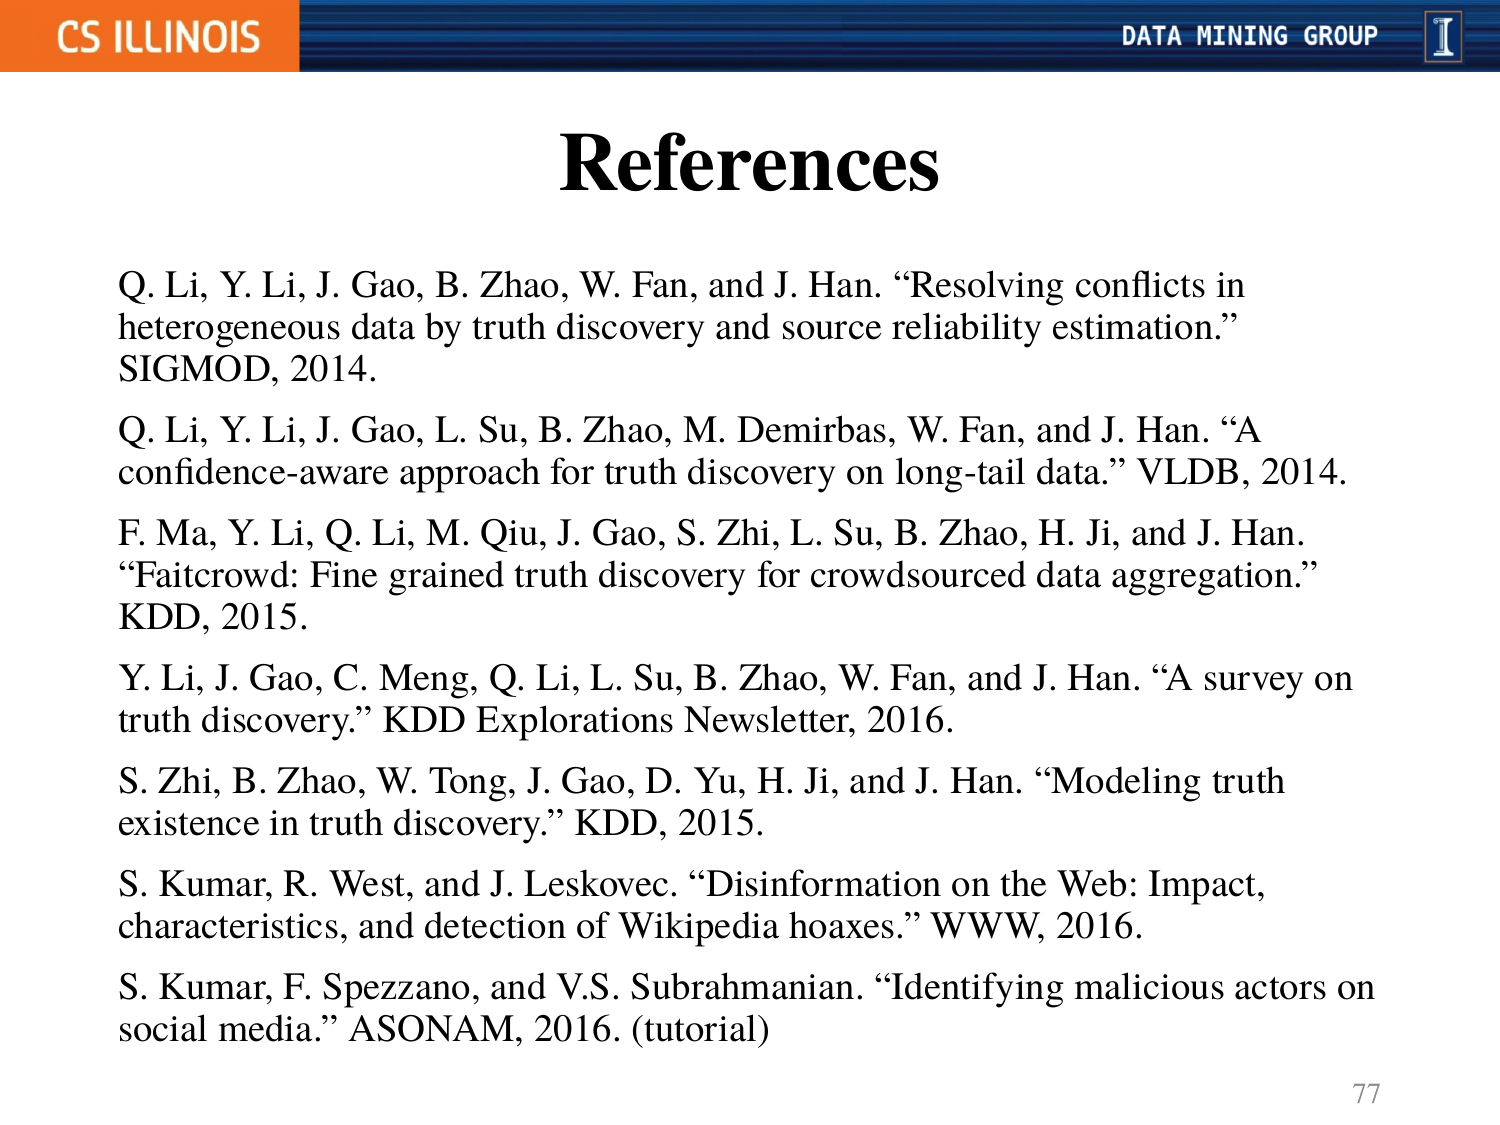

# References
Q. Li, Y. Li, J. Gao, B. Zhao, W. Fan, and J. Han. “Resolving conflicts in heterogeneous data by truth discovery and source reliability estimation.” SIGMOD, 2014.
Q. Li, Y. Li, J. Gao, L. Su, B. Zhao, M. Demirbas, W. Fan, and J. Han. “A confidence-aware approach for truth discovery on long-tail data.” VLDB, 2014.
F. Ma, Y. Li, Q. Li, M. Qiu, J. Gao, S. Zhi, L. Su, B. Zhao, H. Ji, and J. Han. “Faitcrowd: Fine grained truth discovery for crowdsourced data aggregation.” KDD, 2015.
Y. Li, J. Gao, C. Meng, Q. Li, L. Su, B. Zhao, W. Fan, and J. Han. “A survey on truth discovery.” KDD Explorations Newsletter, 2016.
S. Zhi, B. Zhao, W. Tong, J. Gao, D. Yu, H. Ji, and J. Han. “Modeling truth existence in truth discovery.” KDD, 2015.
S. Kumar, R. West, and J. Leskovec. “Disinformation on the Web: Impact, characteristics, and detection of Wikipedia hoaxes.” WWW, 2016.
S. Kumar, F. Spezzano, and V.S. Subrahmanian. “Identifying malicious actors on social media.” ASONAM, 2016. (tutorial)

77